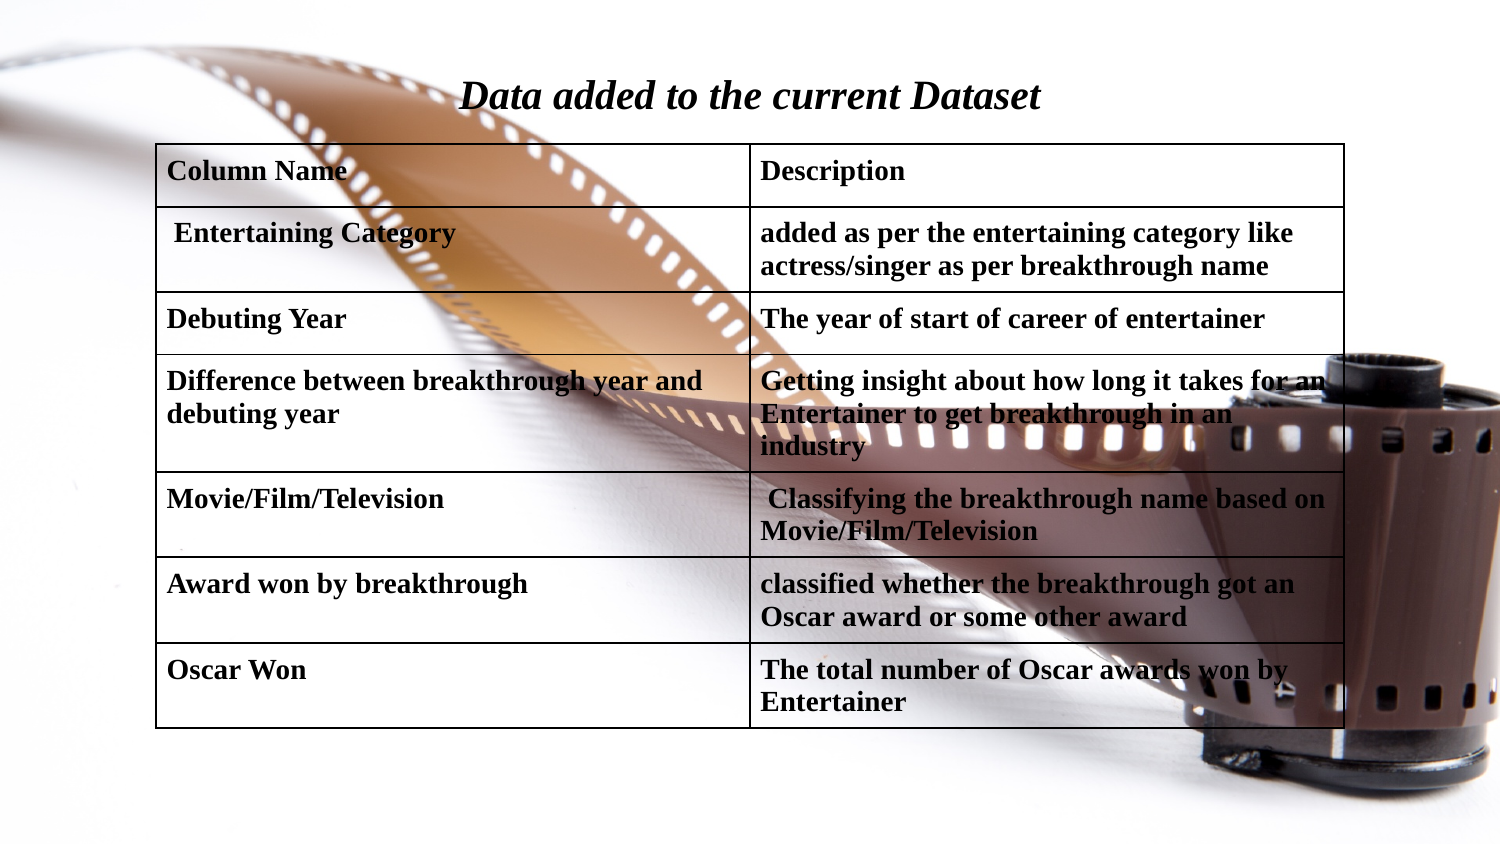

# Data added to the current Dataset
| Column Name | Description |
| --- | --- |
| Entertaining Category | added as per the entertaining category like actress/singer as per breakthrough name |
| Debuting Year | The year of start of career of entertainer |
| Difference between breakthrough year and debuting year | Getting insight about how long it takes for an Entertainer to get breakthrough in an industry |
| Movie/Film/Television | Classifying the breakthrough name based on Movie/Film/Television |
| Award won by breakthrough | classified whether the breakthrough got an Oscar award or some other award |
| Oscar Won | The total number of Oscar awards won by Entertainer |